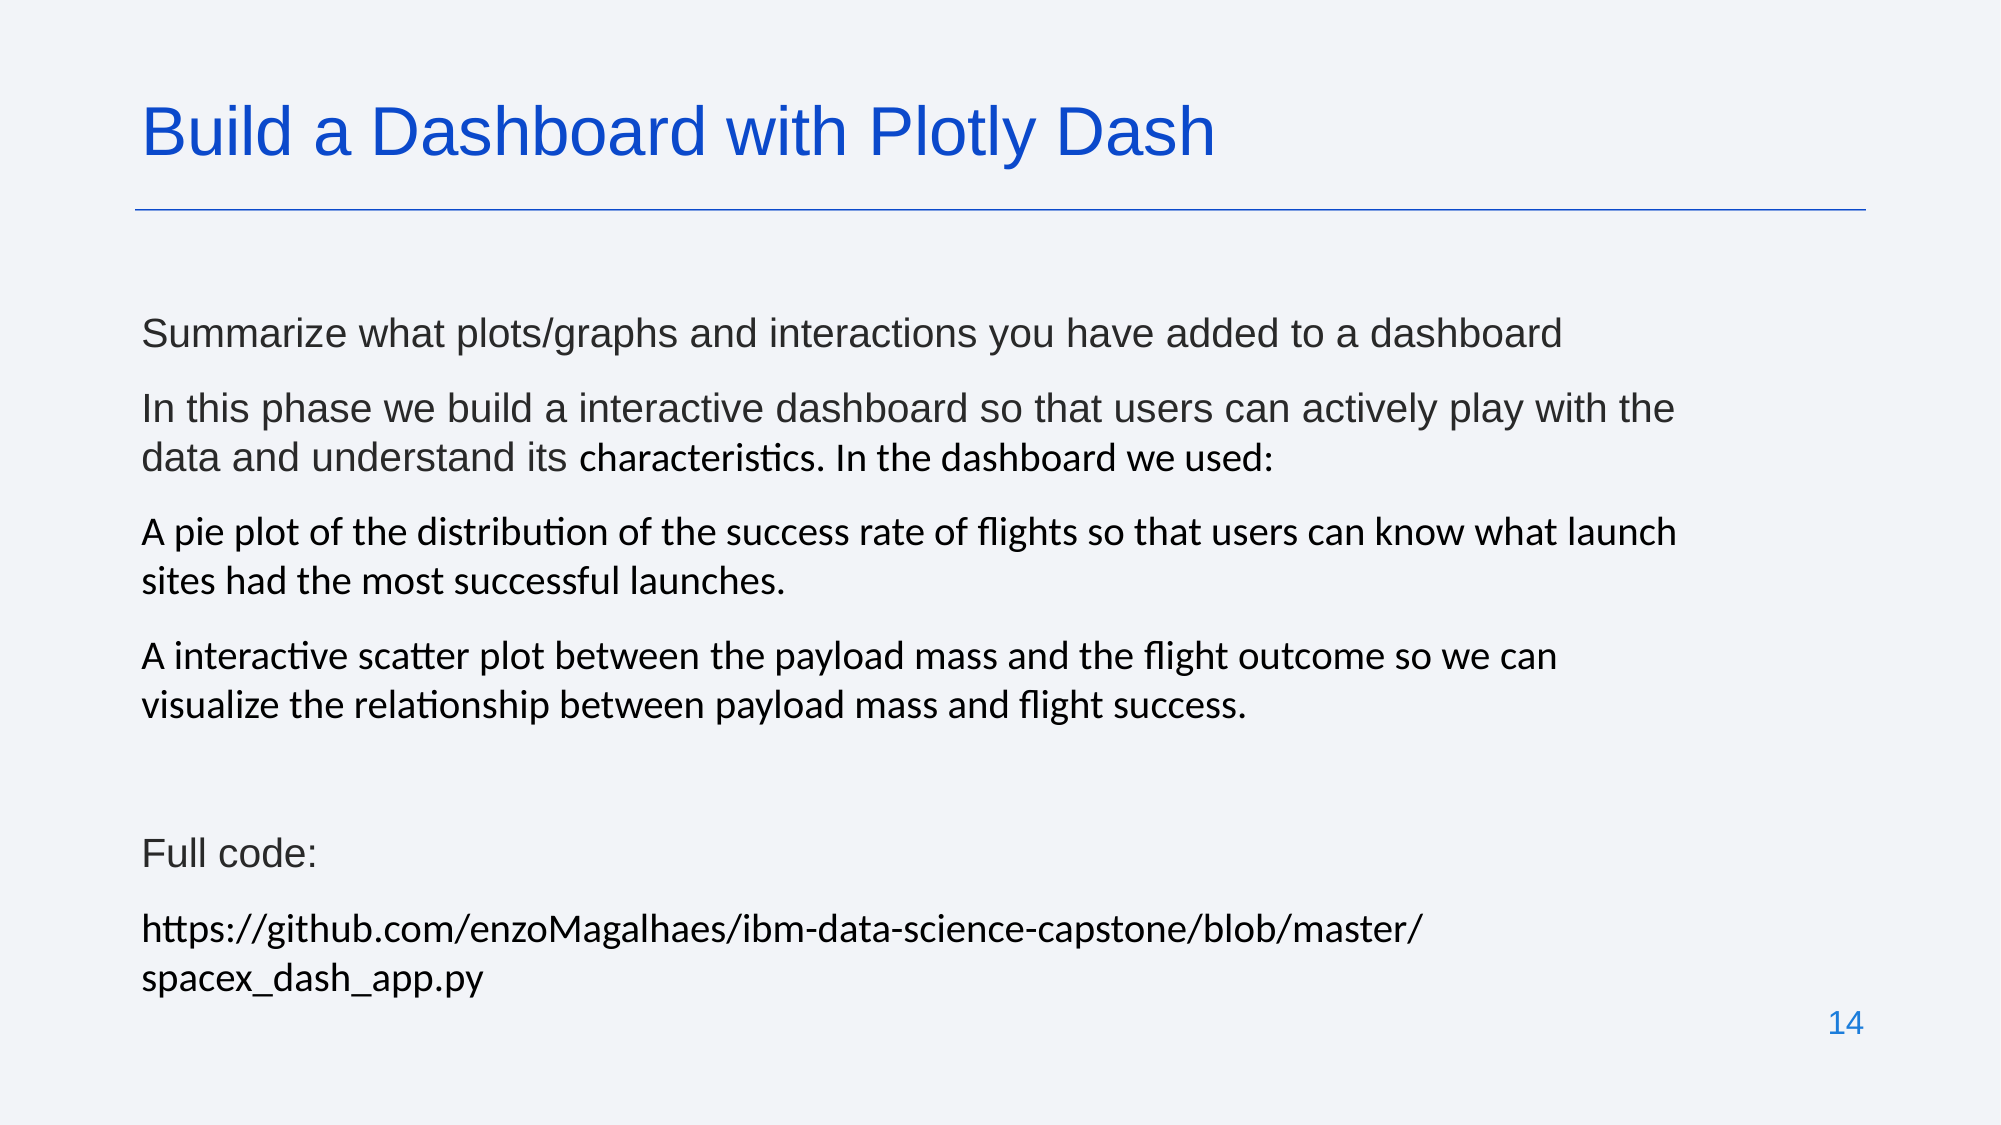

Build a Dashboard with Plotly Dash
Summarize what plots/graphs and interactions you have added to a dashboard
In this phase we build a interactive dashboard so that users can actively play with the data and understand its characteristics. In the dashboard we used:
A pie plot of the distribution of the success rate of flights so that users can know what launch sites had the most successful launches.
A interactive scatter plot between the payload mass and the flight outcome so we can visualize the relationship between payload mass and flight success.

Full code:
https://github.com/enzoMagalhaes/ibm-data-science-capstone/blob/master/spacex_dash_app.py

14